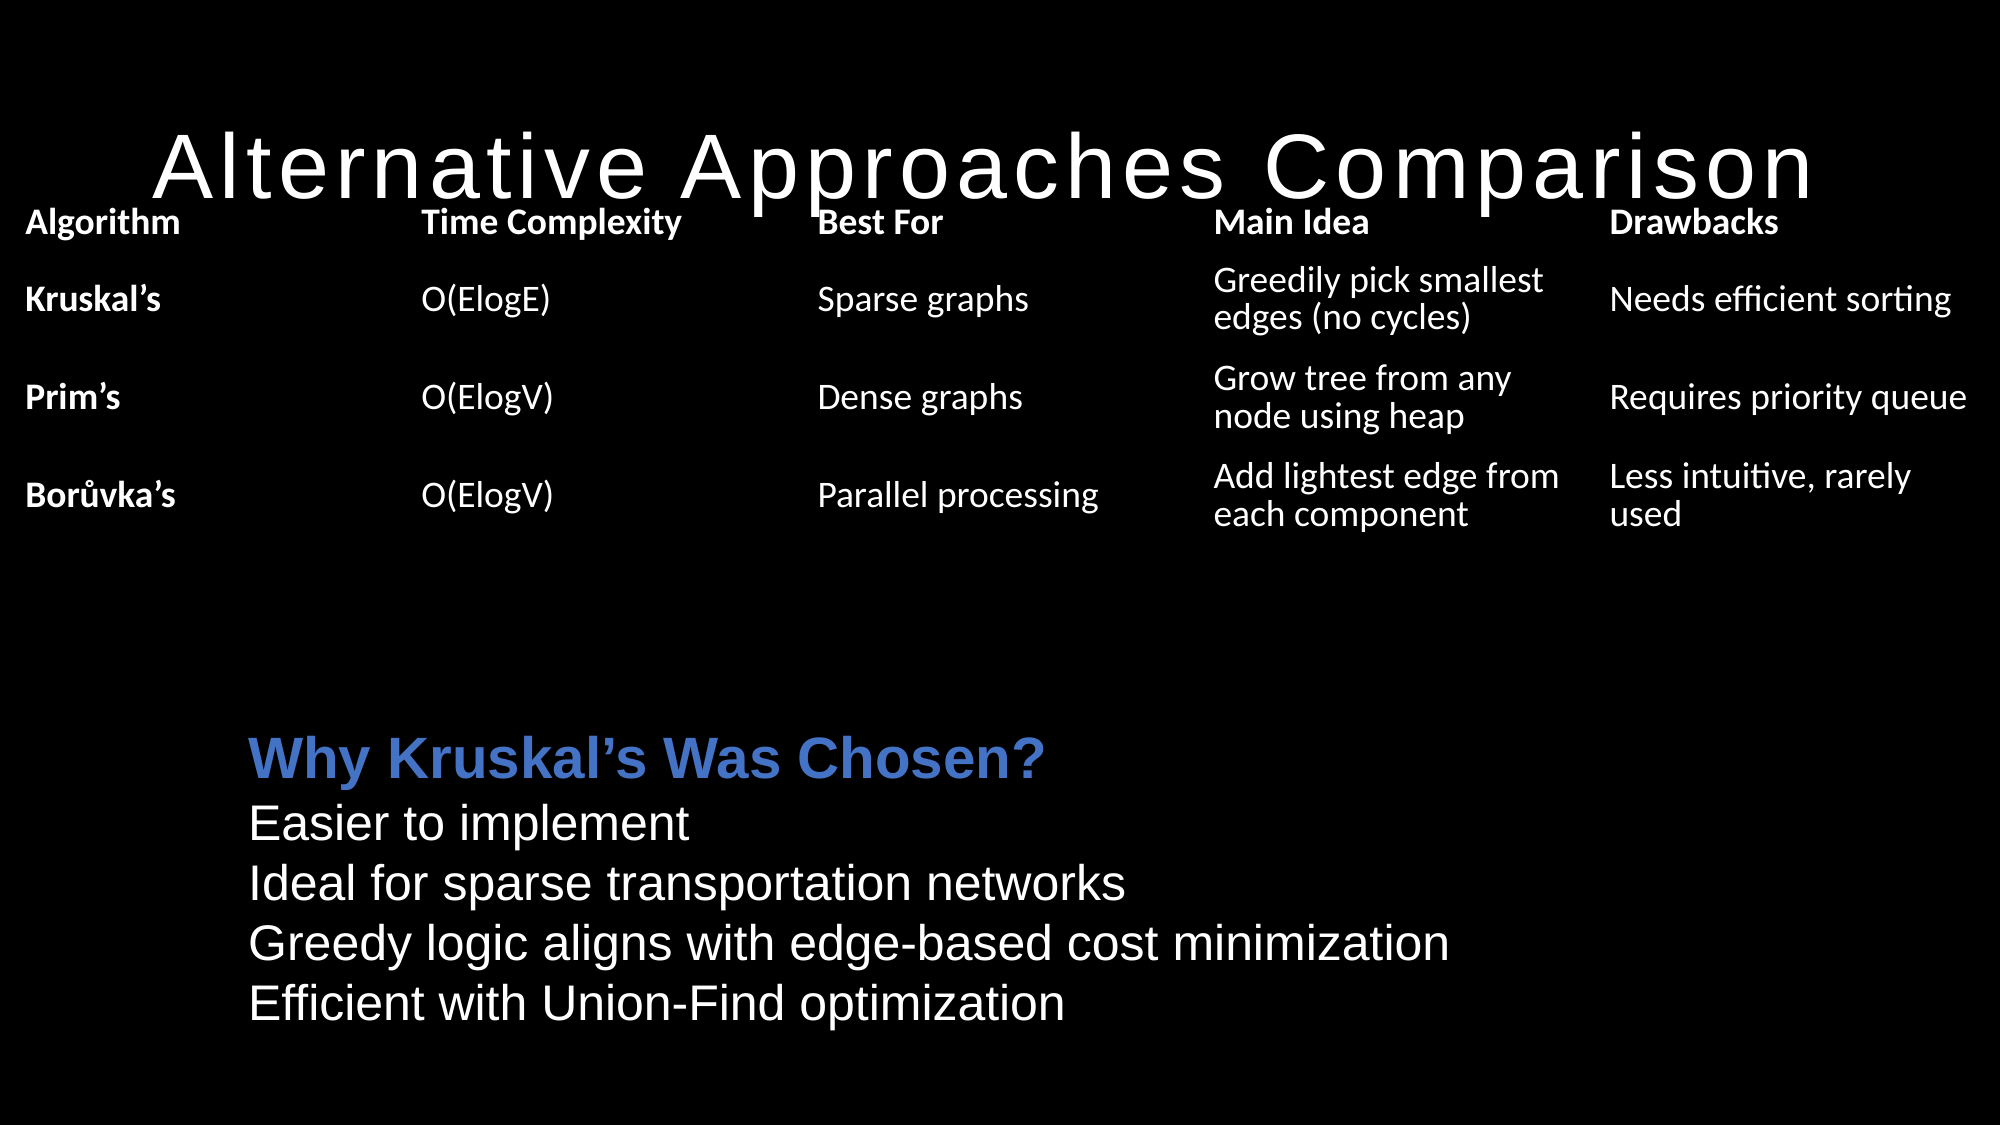

# Alternative Approaches Comparison
| Algorithm | Time Complexity | Best For | Main Idea | Drawbacks |
| --- | --- | --- | --- | --- |
| Kruskal’s | O(Elog⁡E) | Sparse graphs | Greedily pick smallest edges (no cycles) | Needs efficient sorting |
| Prim’s | O(Elog⁡V) | Dense graphs | Grow tree from any node using heap | Requires priority queue |
| Borůvka’s | O(Elog⁡V) | Parallel processing | Add lightest edge from each component | Less intuitive, rarely used |
Why Kruskal’s Was Chosen?
Easier to implement
Ideal for sparse transportation networks
Greedy logic aligns with edge-based cost minimization
Efficient with Union-Find optimization